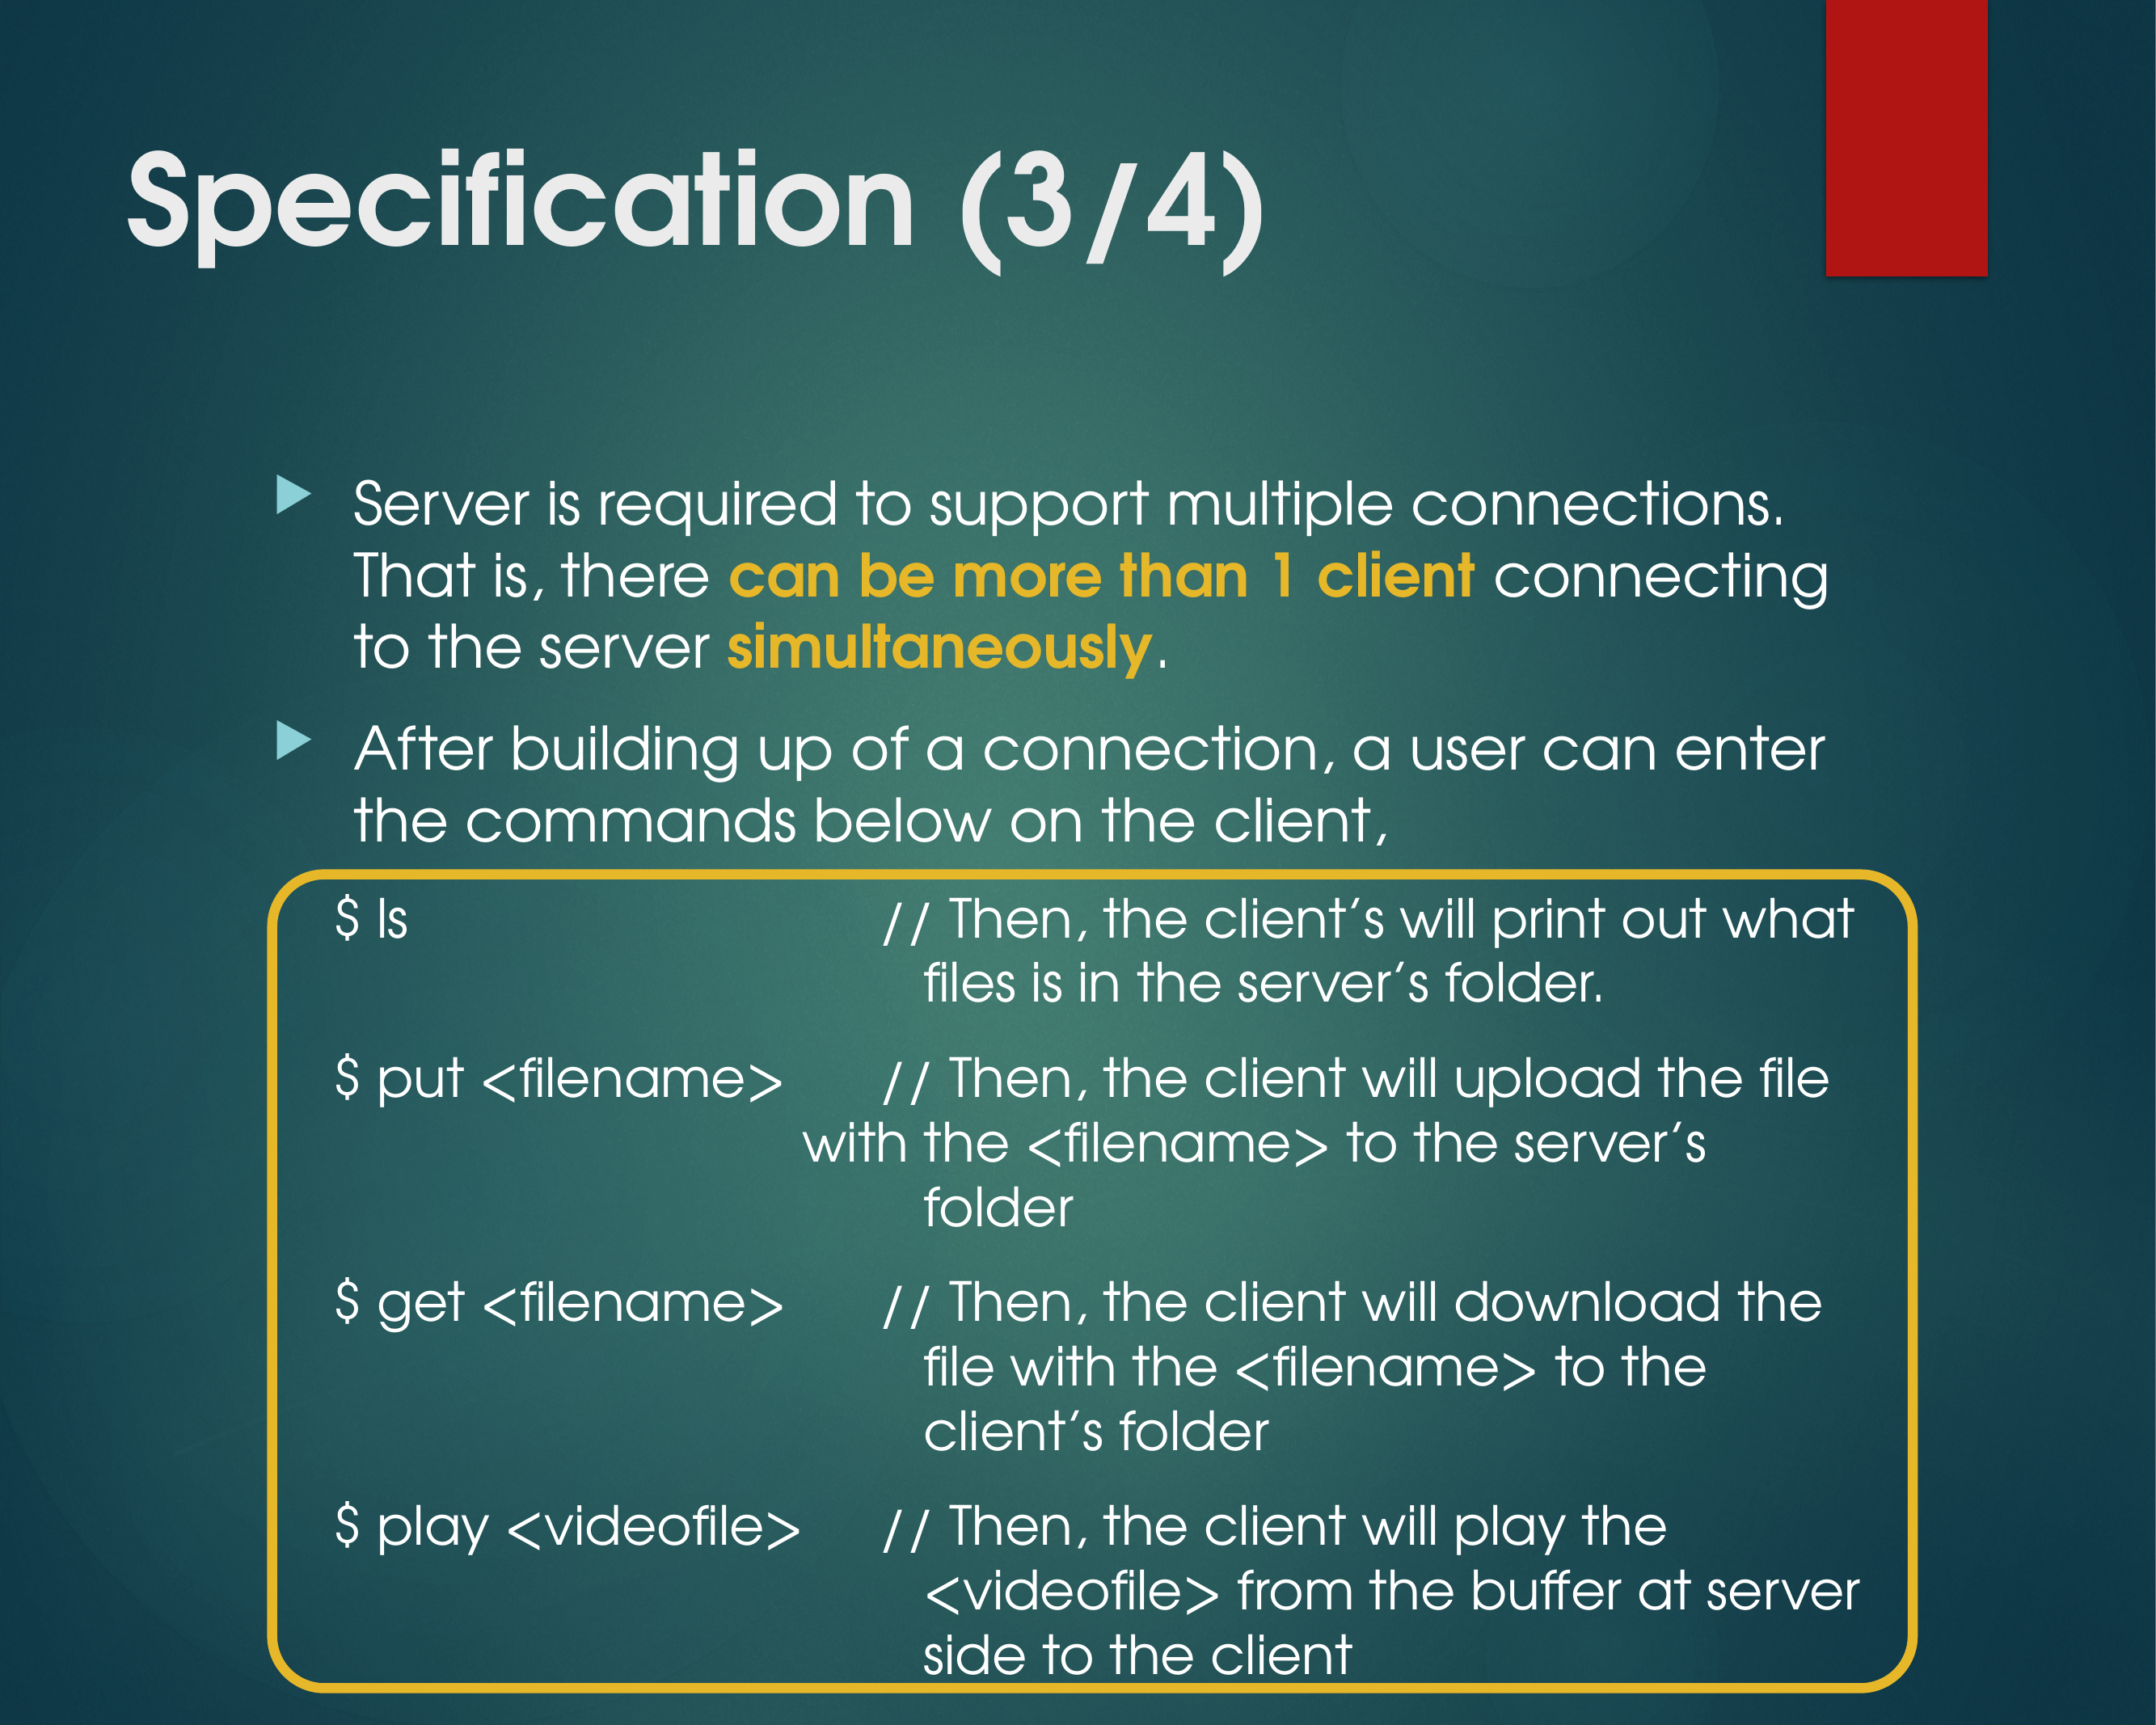

# Specification (3/4)
Server is required to support multiple connections. That is, there can be more than 1 client connecting to the server simultaneously.
After building up of a connection, a user can enter the commands below on the client,
    $ ls				// Then, the client’s will print out what 					   files is in the server’s folder.
    $ put <filename>	// Then, the client will upload the file 					   with the <filename> to the server’s
					   folder
    $ get <filename>	// Then, the client will download the 						   file with the <filename> to the
					   client’s folder
    $ play <videofile> 	// Then, the client will play the
					   <videofile> from the buffer at server 					   side to the client